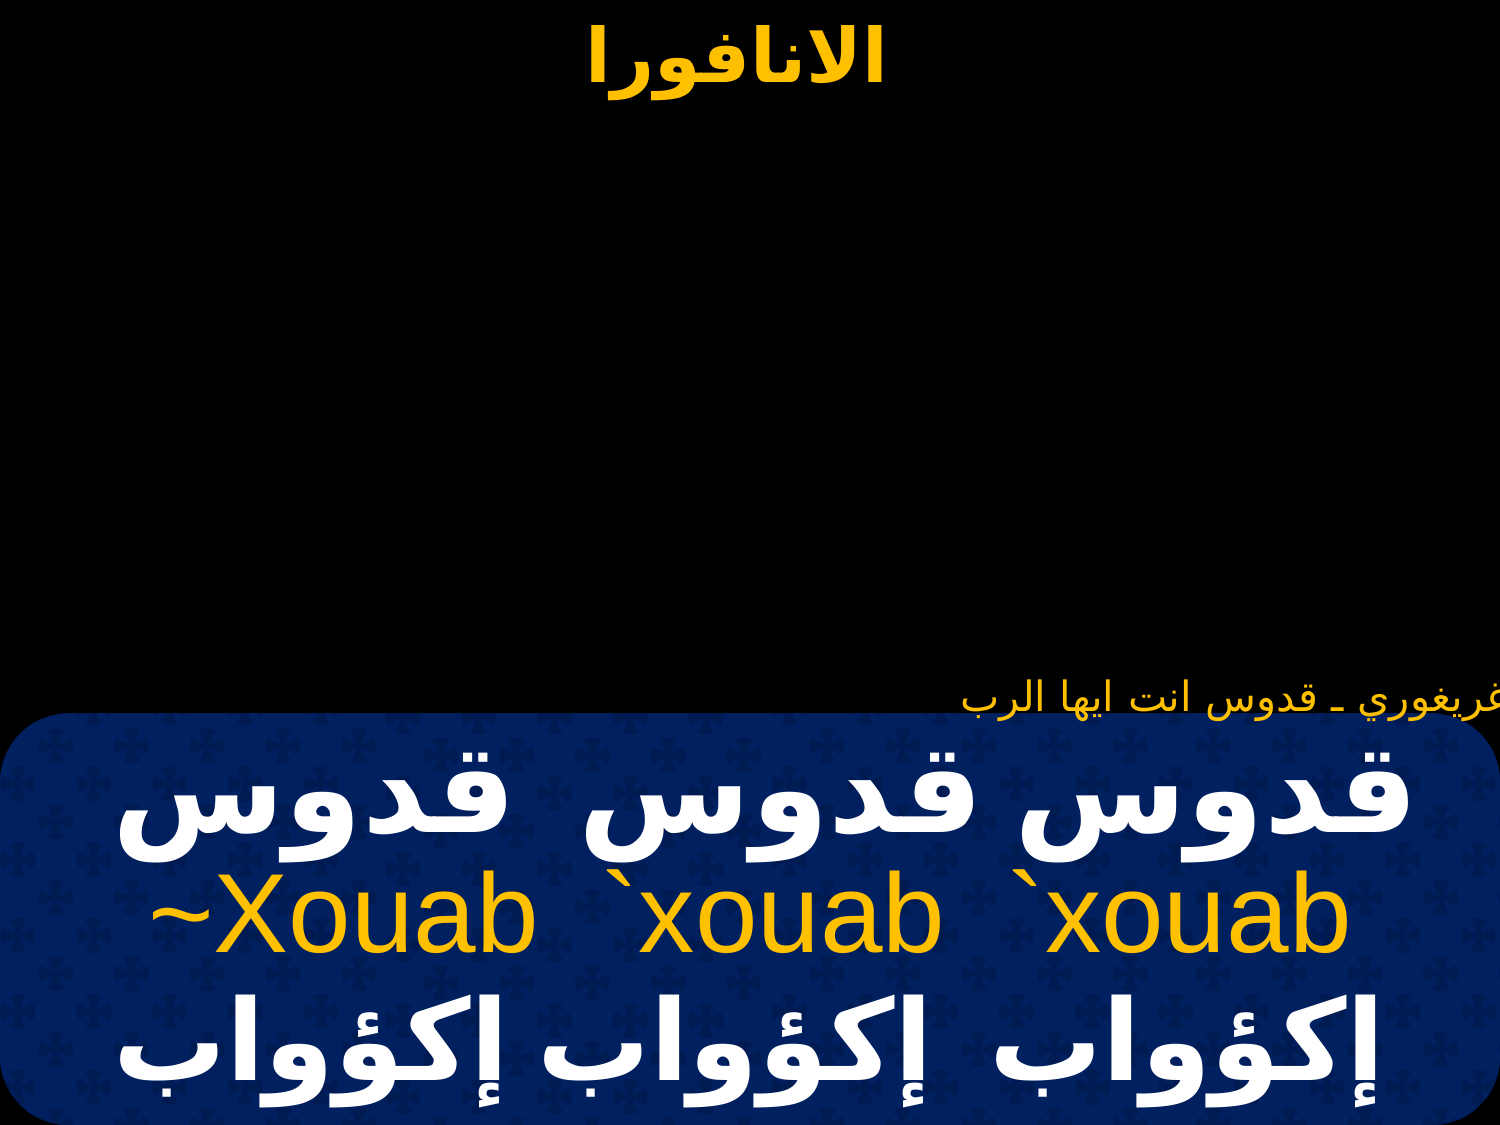

غريغوري ـ قدوس انت ايها الرب
# قدوس قدوس  قدوس
~Xouab  `xouab  `xouab
إكؤواب  إكؤواب إكؤواب